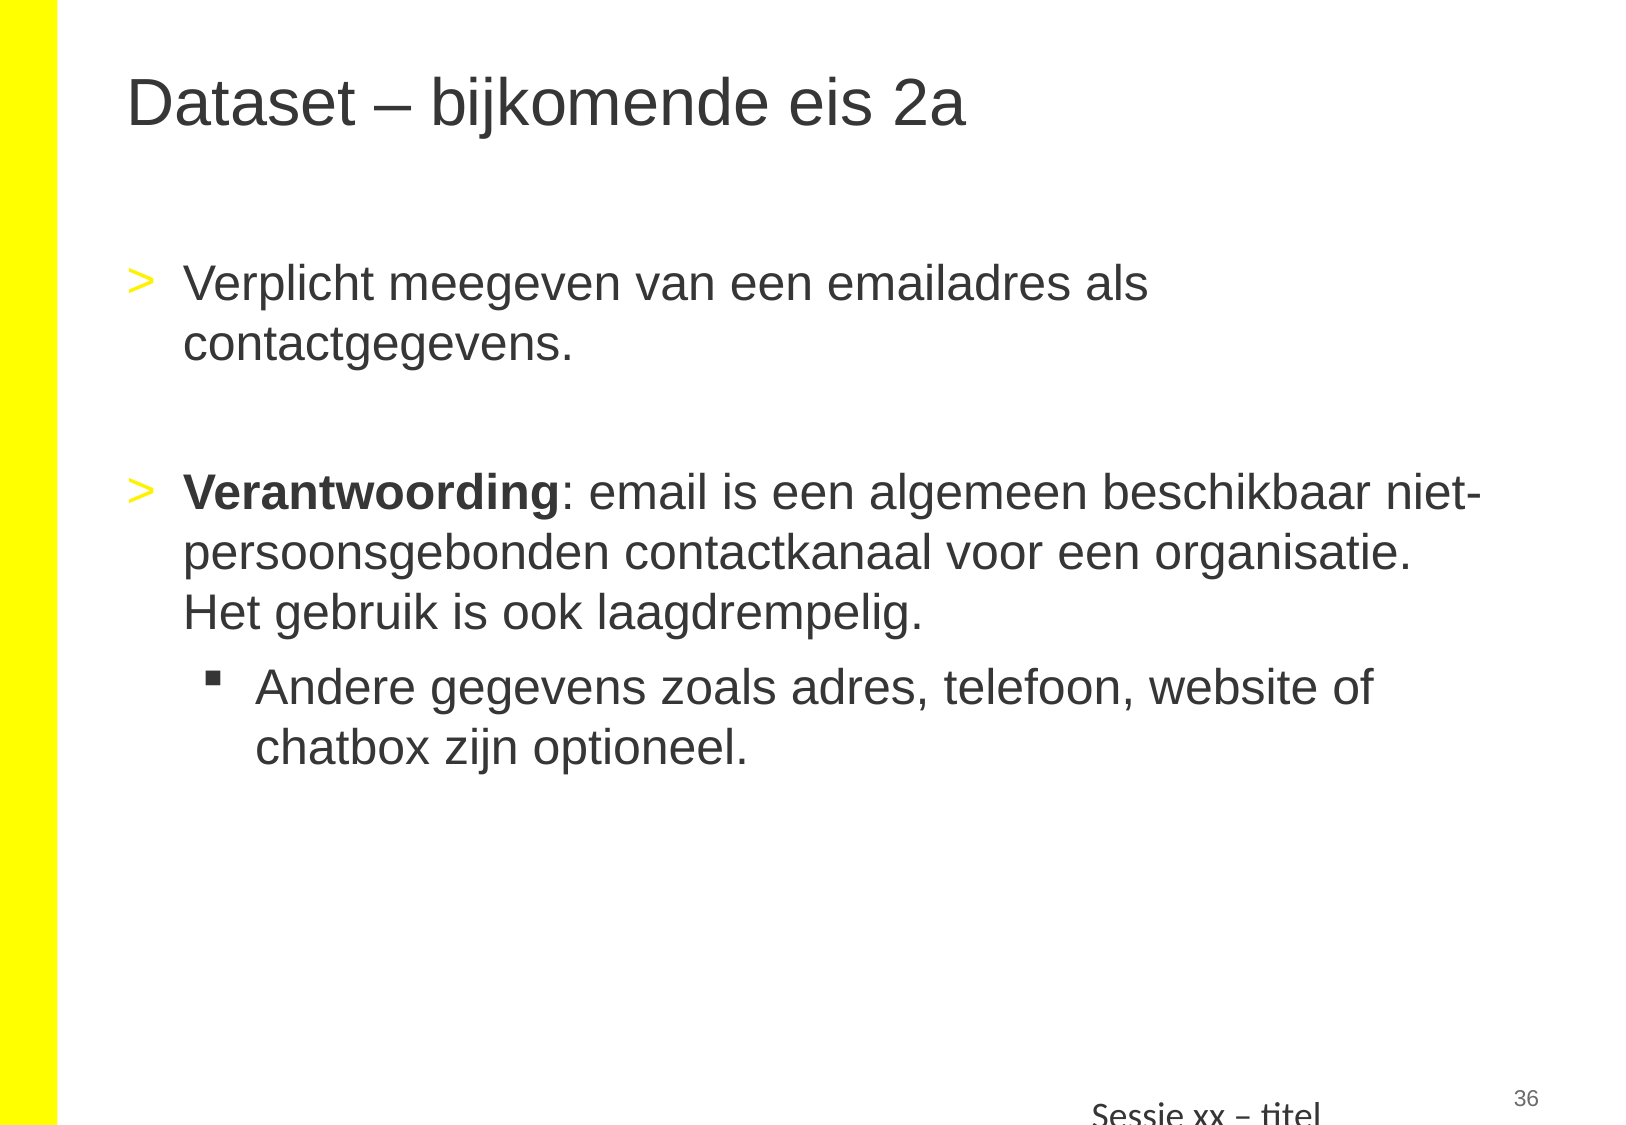

# Dataset – bijkomende eis 2a
Verplicht meegeven van een emailadres als contactgegevens.

Verantwoording: email is een algemeen beschikbaar niet-persoonsgebonden contactkanaal voor een organisatie. Het gebruik is ook laagdrempelig.
Andere gegevens zoals adres, telefoon, website of chatbox zijn optioneel.
36
Sessie xx – titel